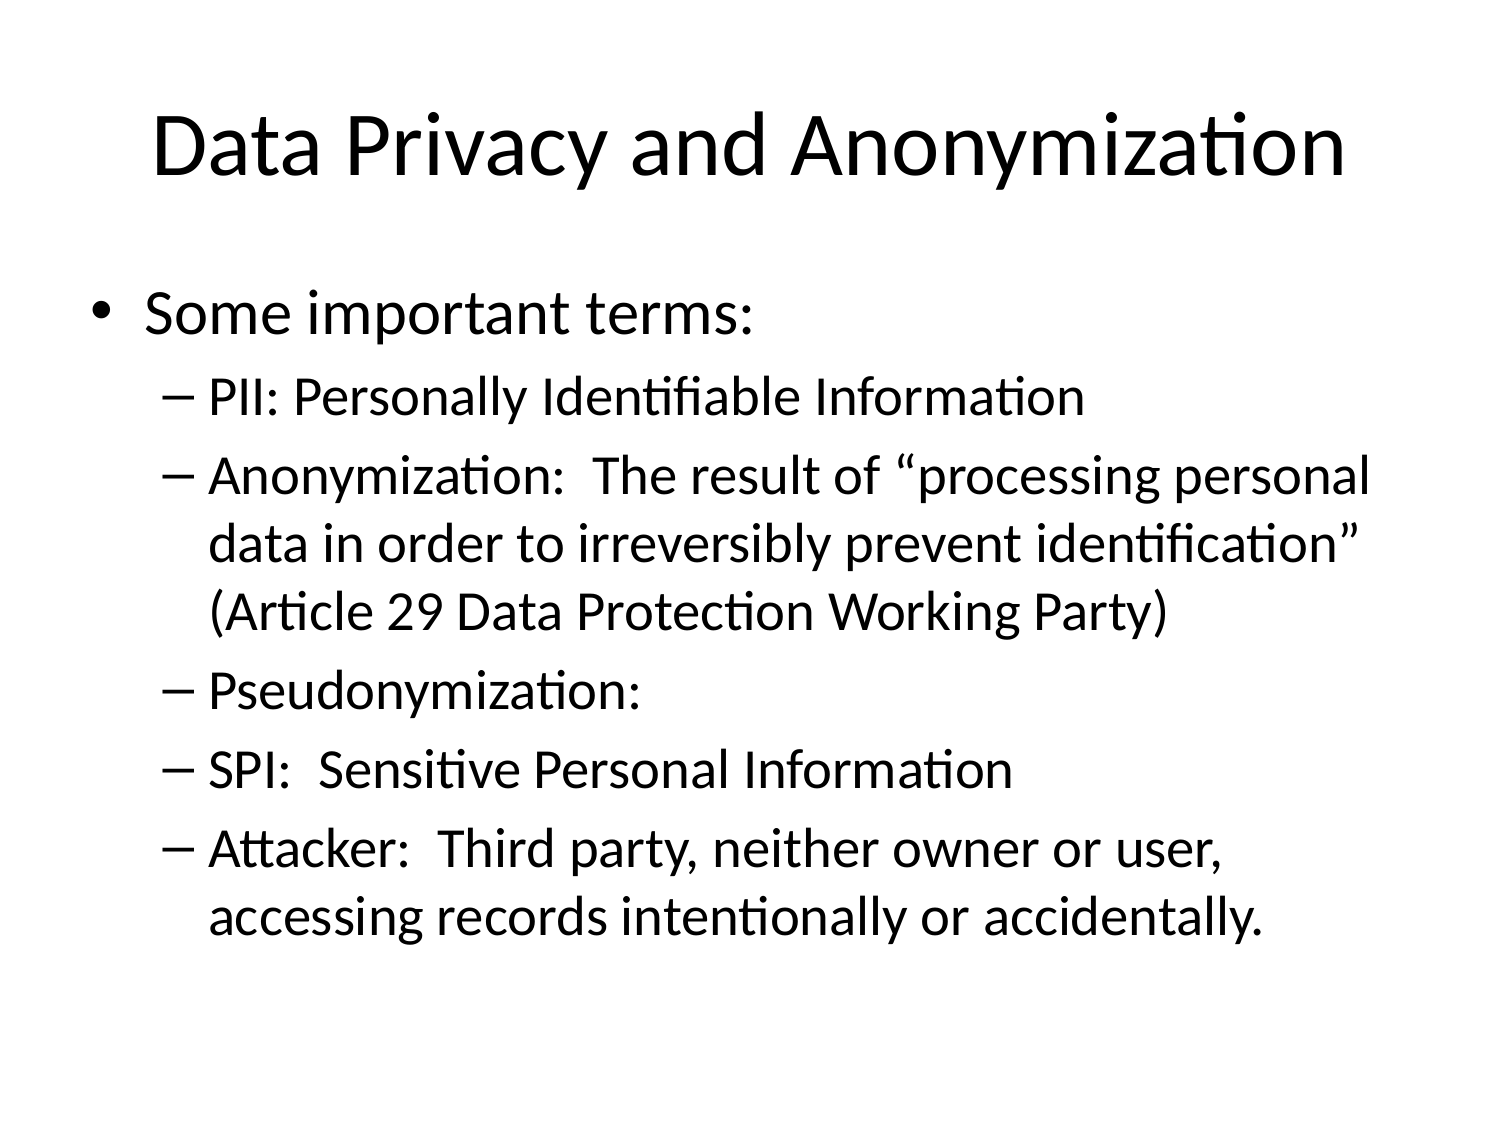

# Data Privacy and Anonymization
Some important terms:
PII: Personally Identifiable Information
Anonymization:  The result of “processing personal data in order to irreversibly prevent identification” (Article 29 Data Protection Working Party)
Pseudonymization:
SPI:  Sensitive Personal Information
Attacker:  Third party, neither owner or user, accessing records intentionally or accidentally.